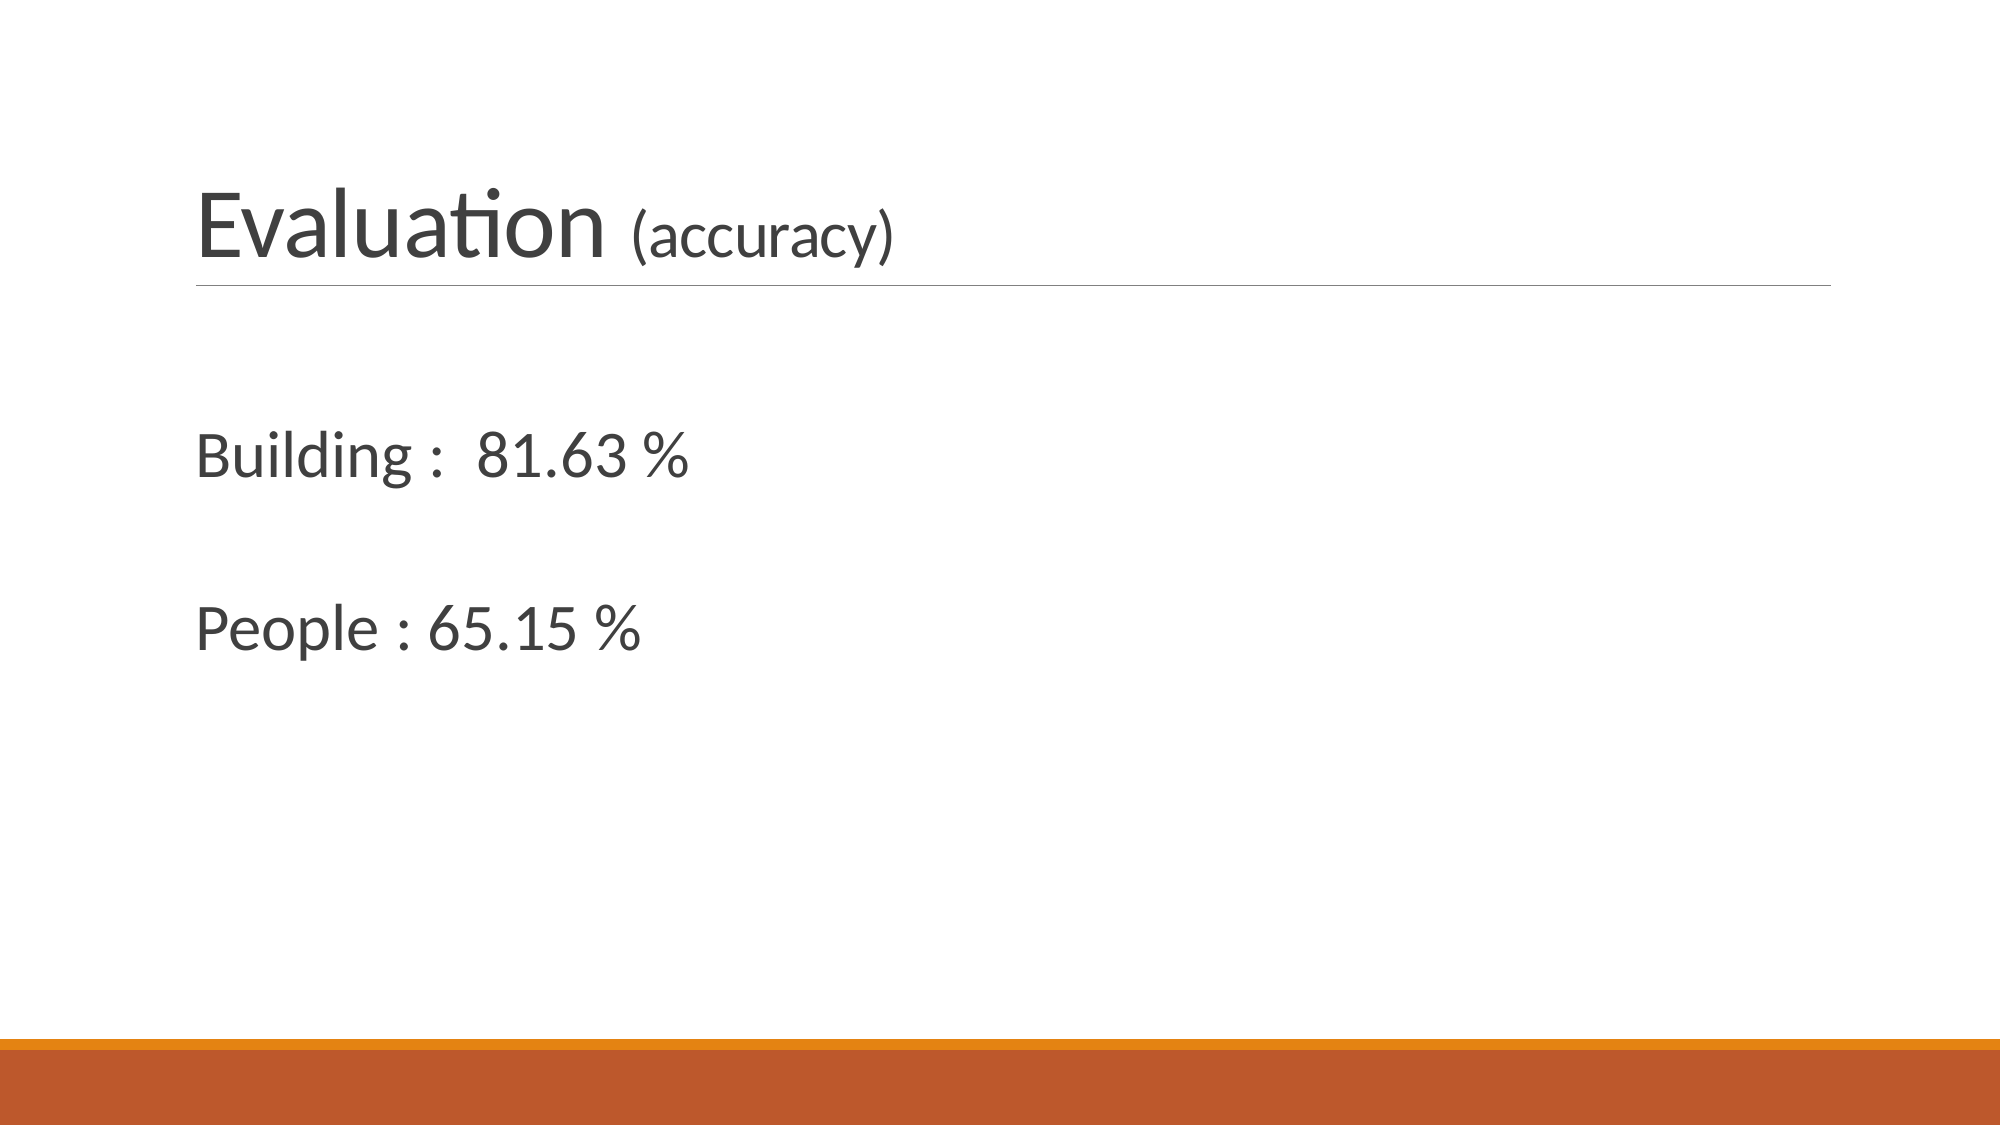

# Evaluation (accuracy)

Building :  81.63 %
People : 65.15 %